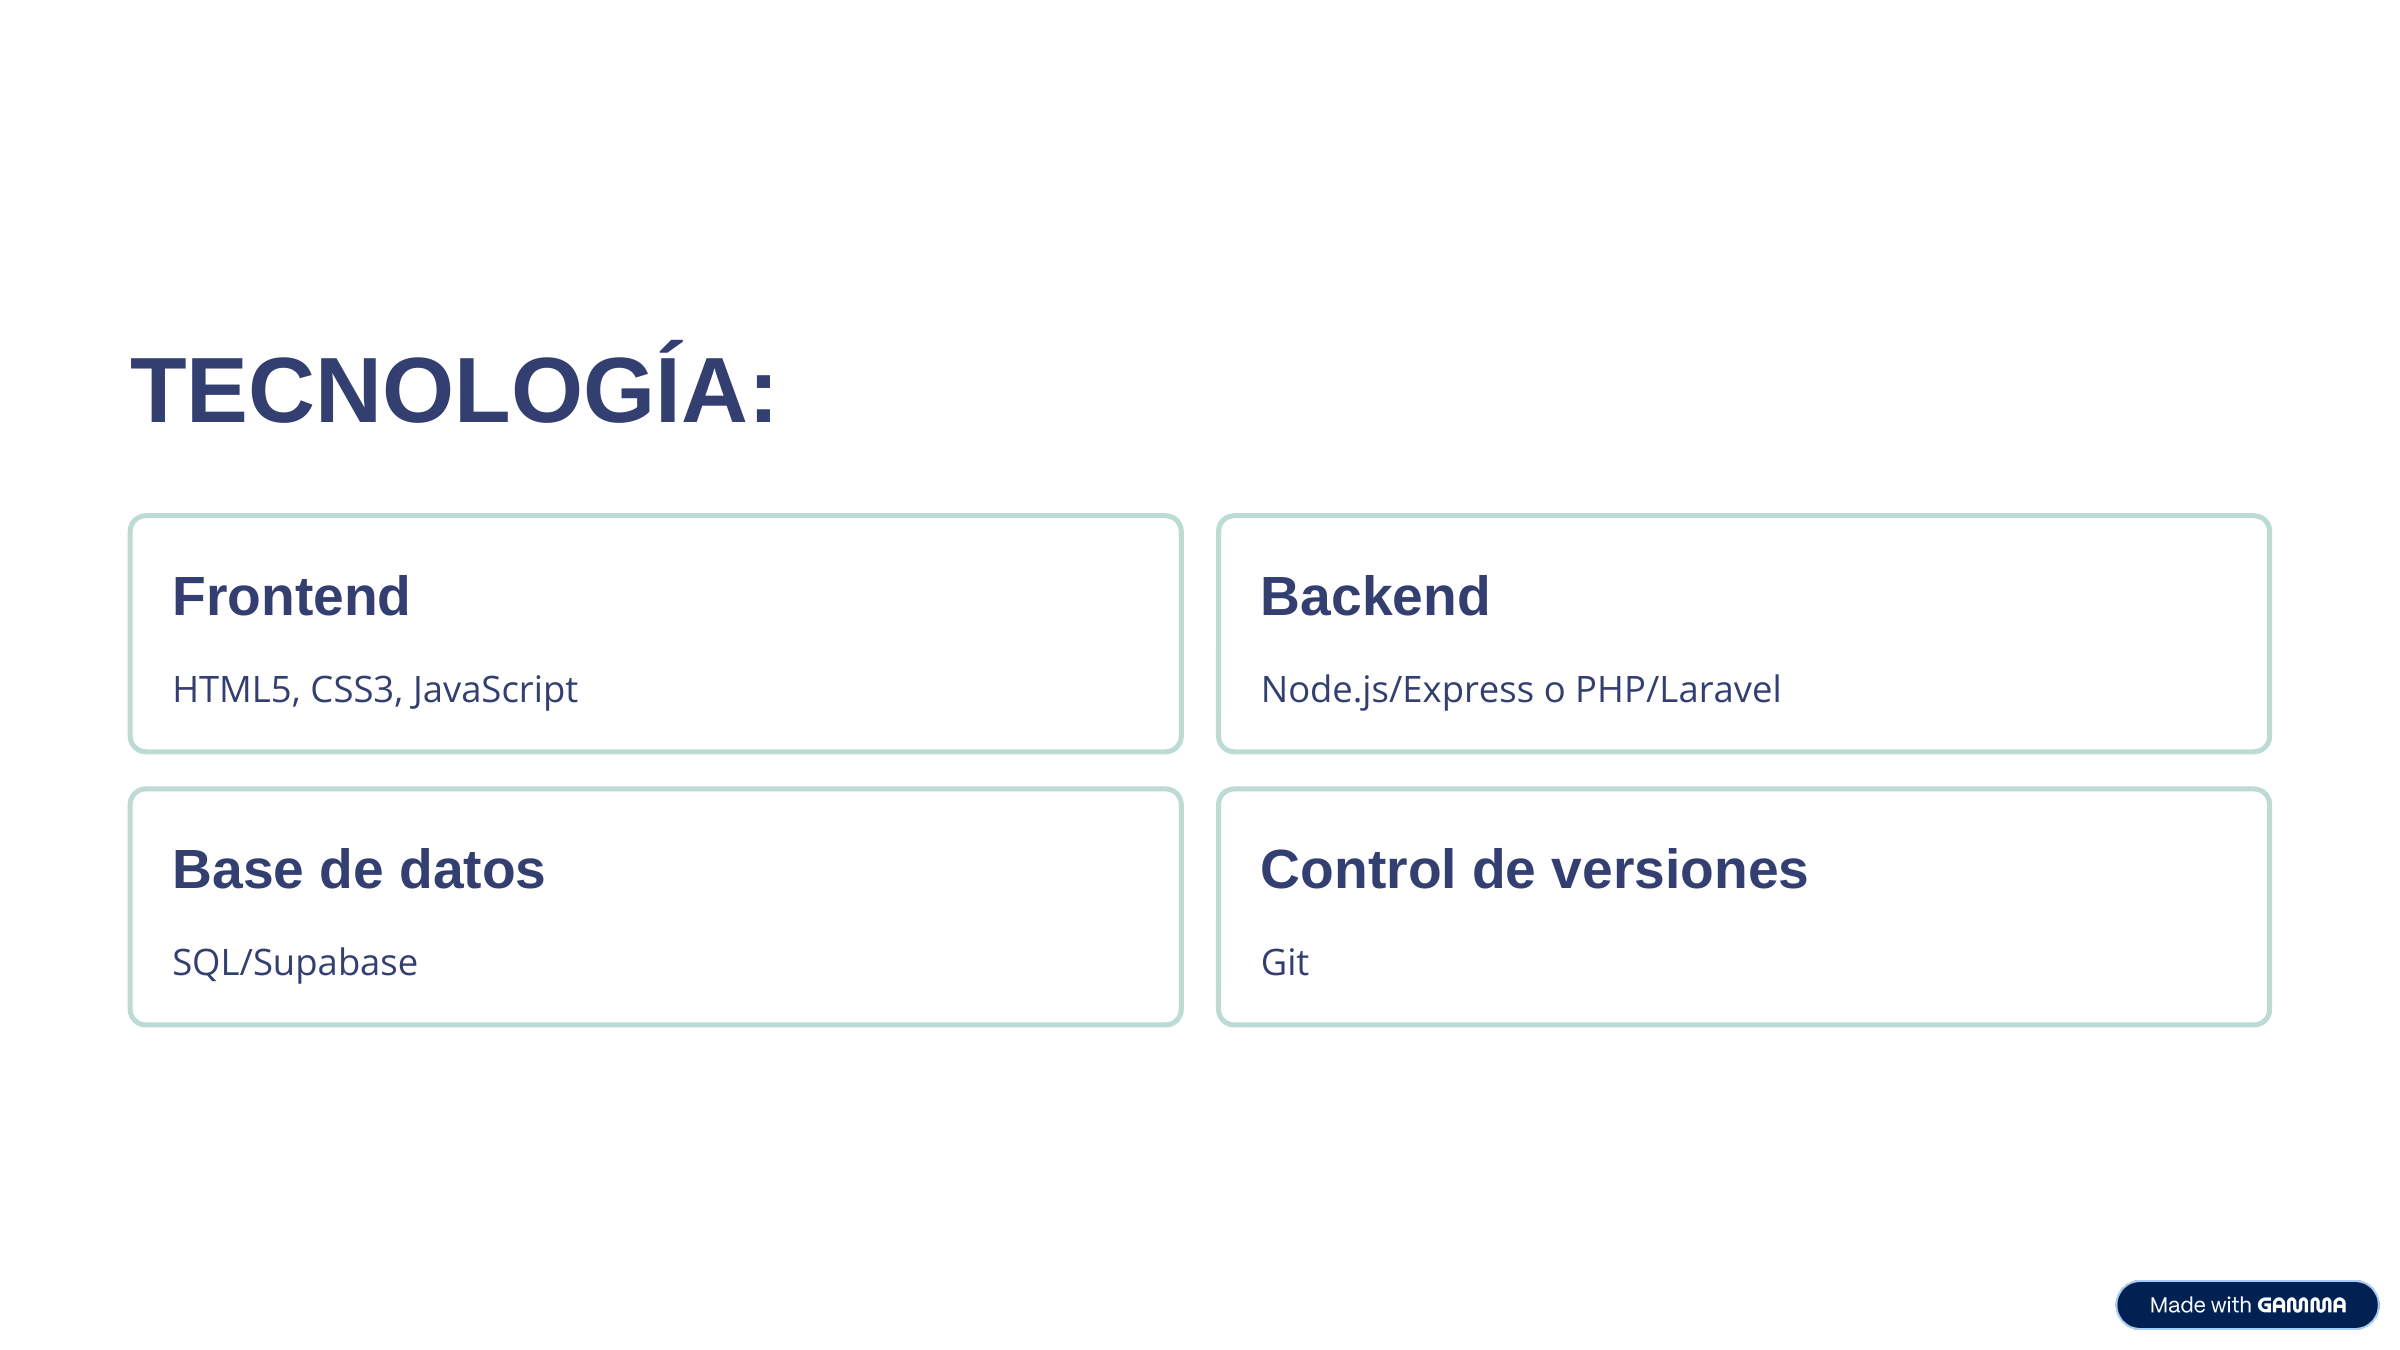

TECNOLOGÍA:

Frontend
Backend
HTML5, CSS3, JavaScript
Node.js/Express o PHP/Laravel

Base de datos
Control de versiones
SQL/Supabase
Git